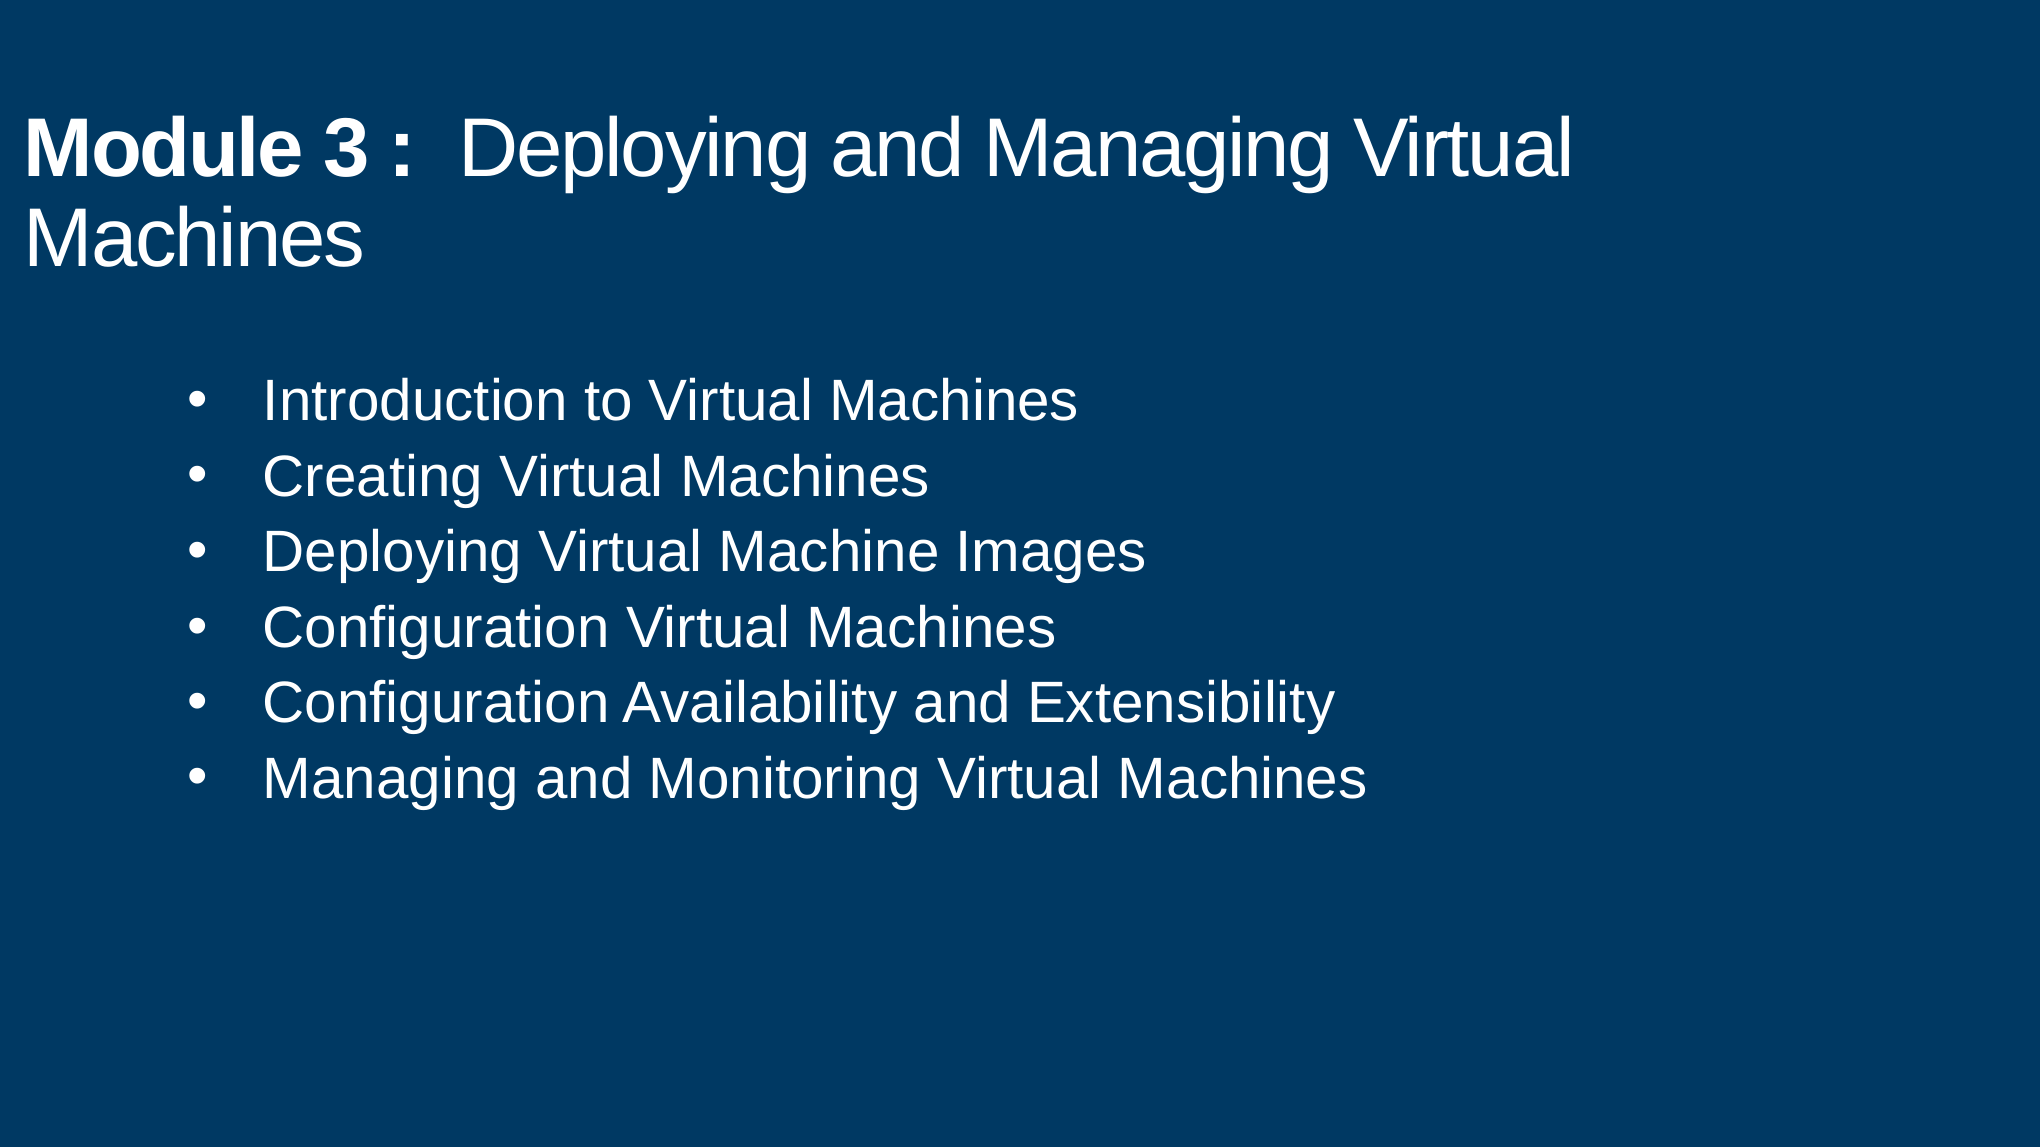

# Module 3 :  Deploying and Managing Virtual Machines
Introduction to Virtual Machines
Creating Virtual Machines
Deploying Virtual Machine Images
Configuration Virtual Machines
Configuration Availability and Extensibility
Managing and Monitoring Virtual Machines